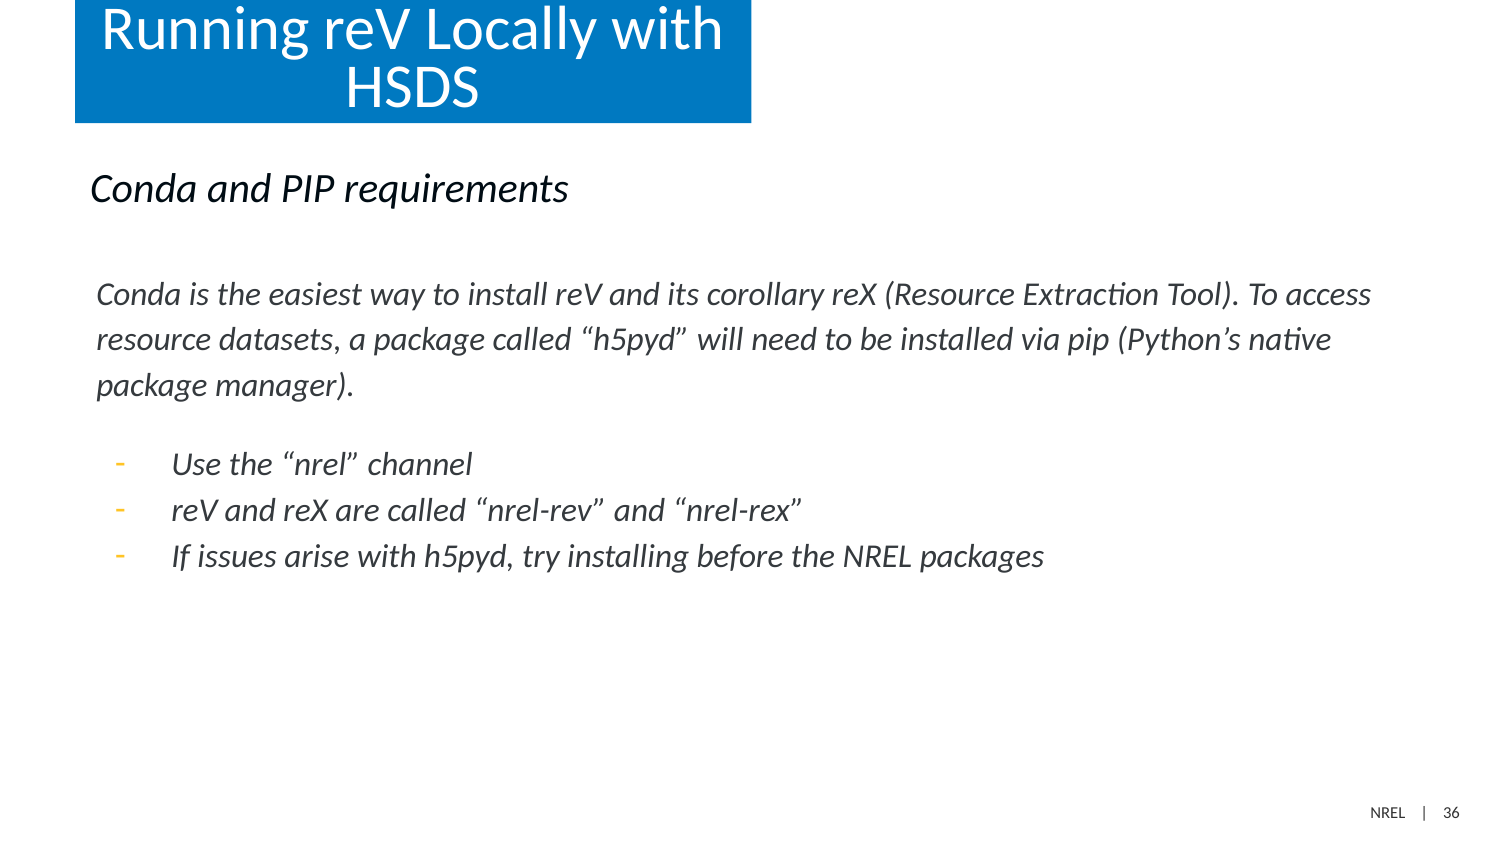

# Running reV Locally with HSDS
Conda and PIP requirements
Conda is the easiest way to install reV and its corollary reX (Resource Extraction Tool). To access resource datasets, a package called “h5pyd” will need to be installed via pip (Python’s native package manager).
Use the “nrel” channel
reV and reX are called “nrel-rev” and “nrel-rex”
If issues arise with h5pyd, try installing before the NREL packages